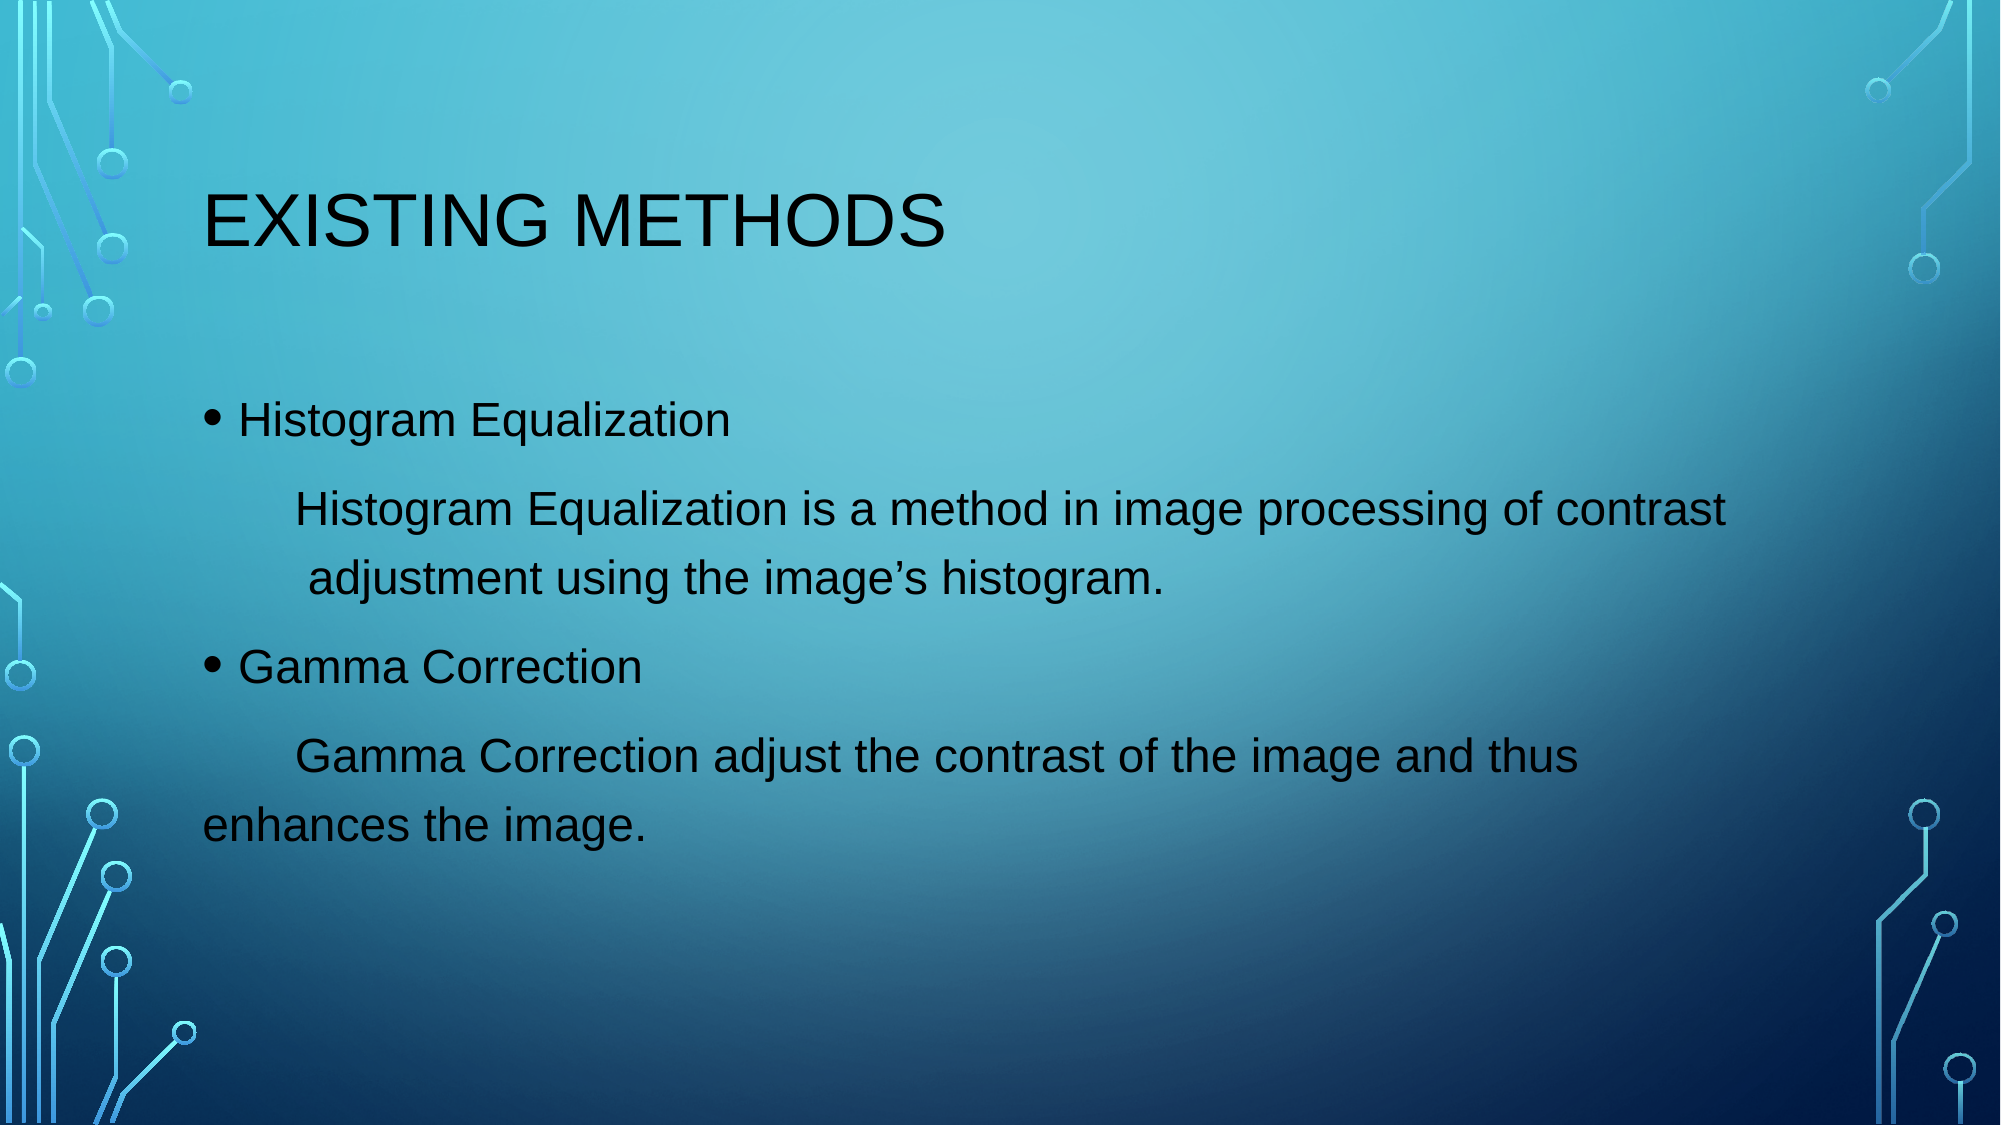

# EXISTING METHODS
Histogram Equalization
       Histogram Equalization is a method in image processing of contrast              adjustment using the image’s histogram.
Gamma Correction
       Gamma Correction adjust the contrast of the image and thus enhances the image.